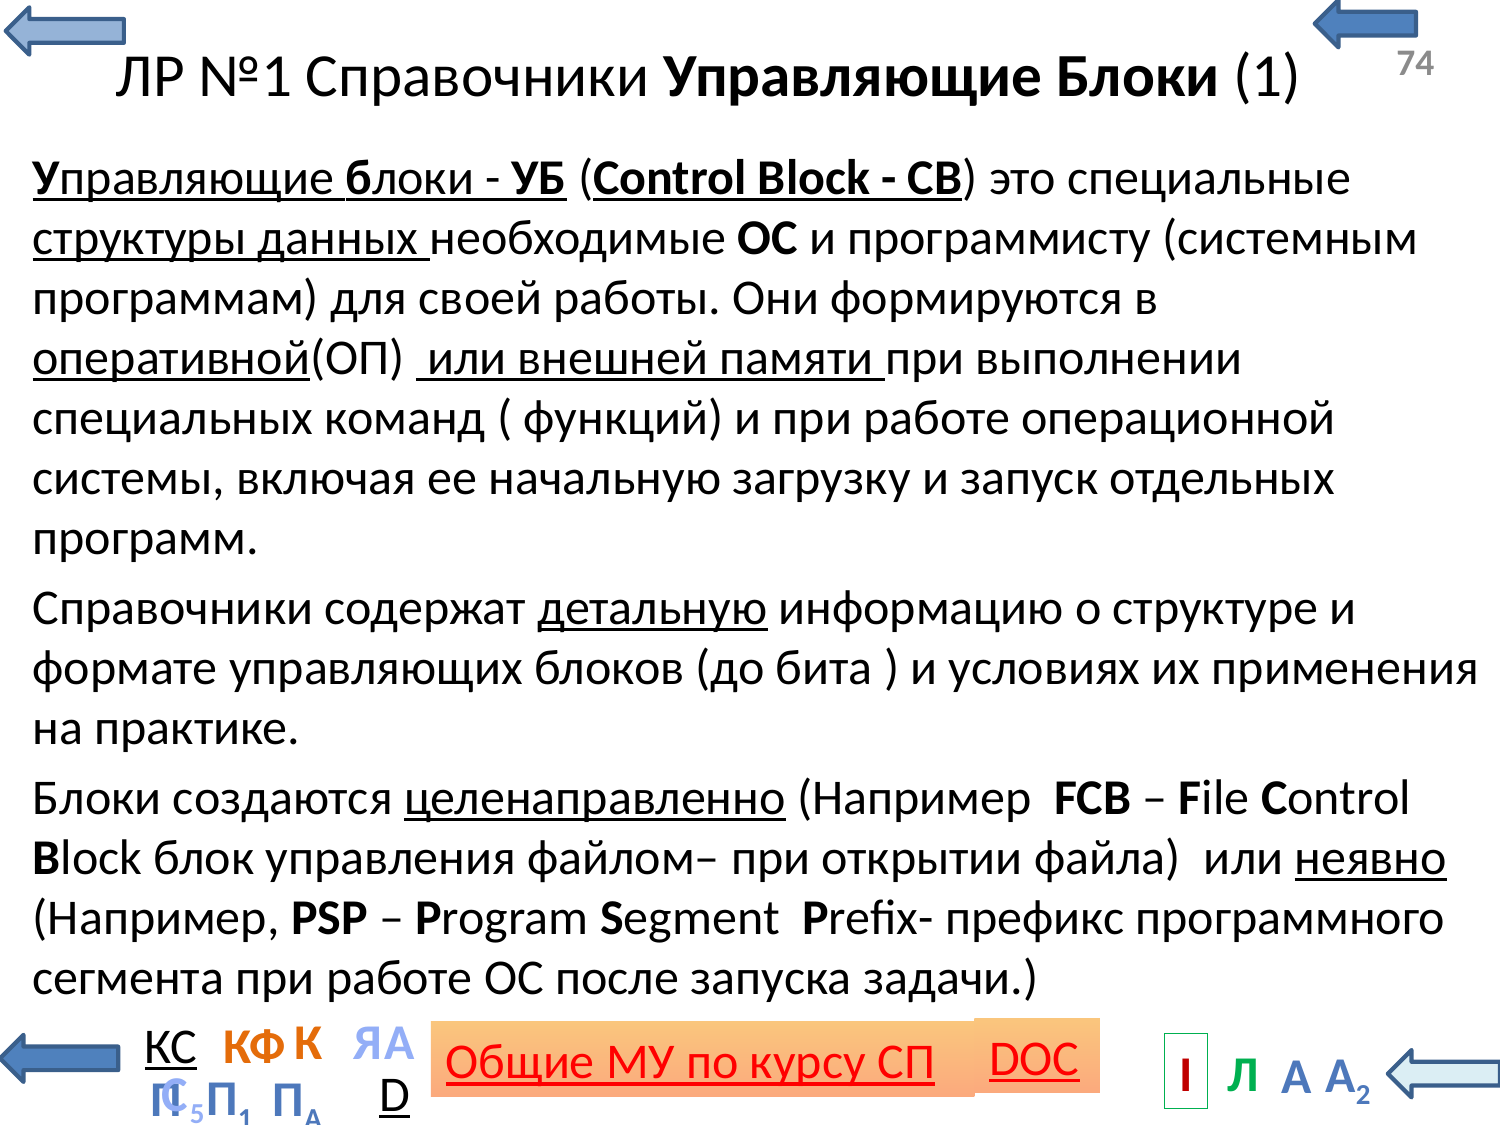

# ЛР №1 Справочники Управляющие Блоки (1)
Управляющие блоки - УБ (Control Block - CB) это специальные структуры данных необходимые ОС и программисту (системным программам) для своей работы. Они формируются в оперативной(ОП)  или внешней памяти при выполнении специальных команд ( функций) и при работе операционной системы, включая ее начальную загрузку и запуск отдельных программ.
Справочники содержат детальную информацию о структуре и формате управляющих блоков (до бита ) и условиях их применения на практике.
Блоки создаются целенаправленно (Например  FCB – File Control Block блок управления файлом– при открытии файла)  или неявно (Например, PSP – Program Segment  Prefix- префикс программного сегмента при работе ОС после запуска задачи.)
С5